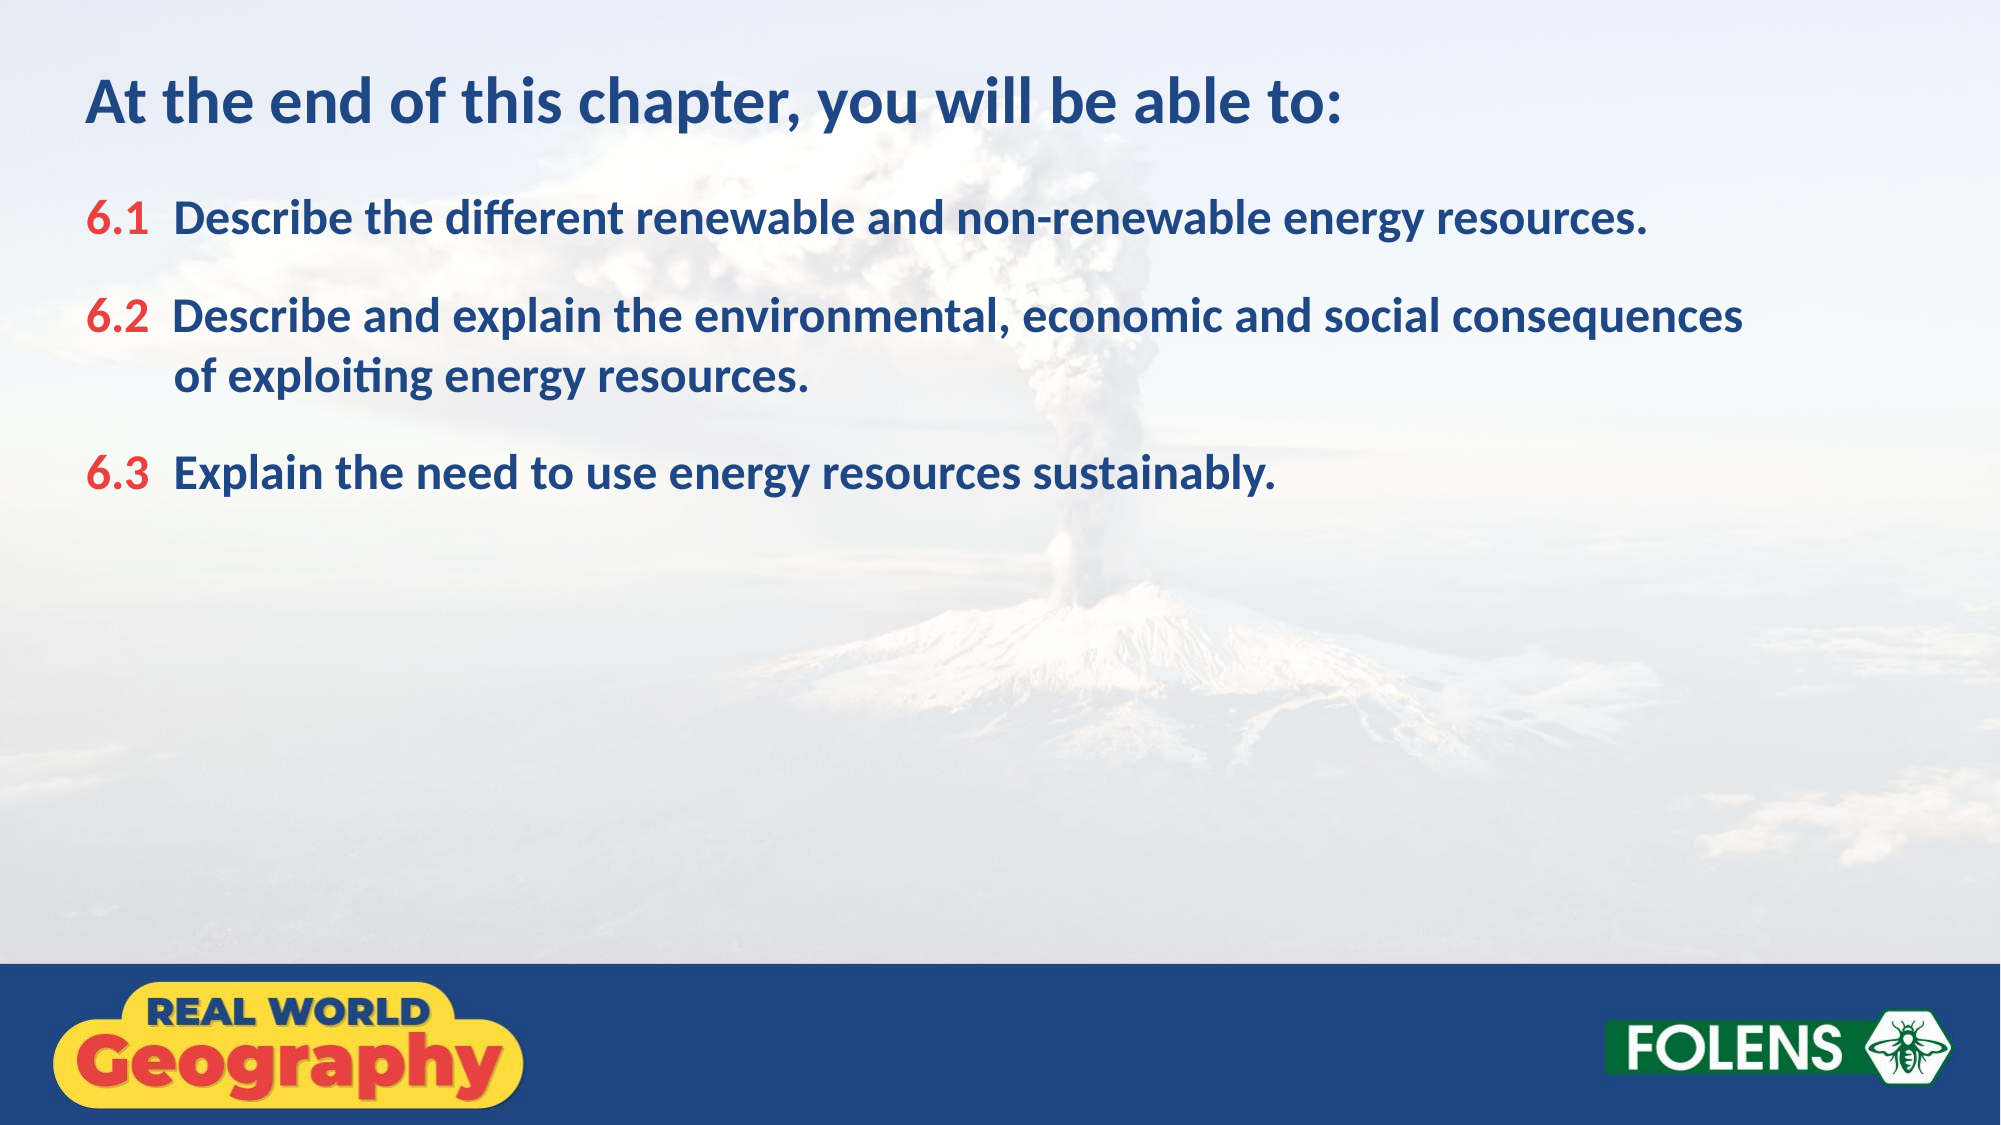

At the end of this chapter, you will be able to:
6.1 	Describe the different renewable and non-renewable energy resources.
6.2  Describe and explain the environmental, economic and social consequences of exploiting energy resources.
6.3 	Explain the need to use energy resources sustainably.